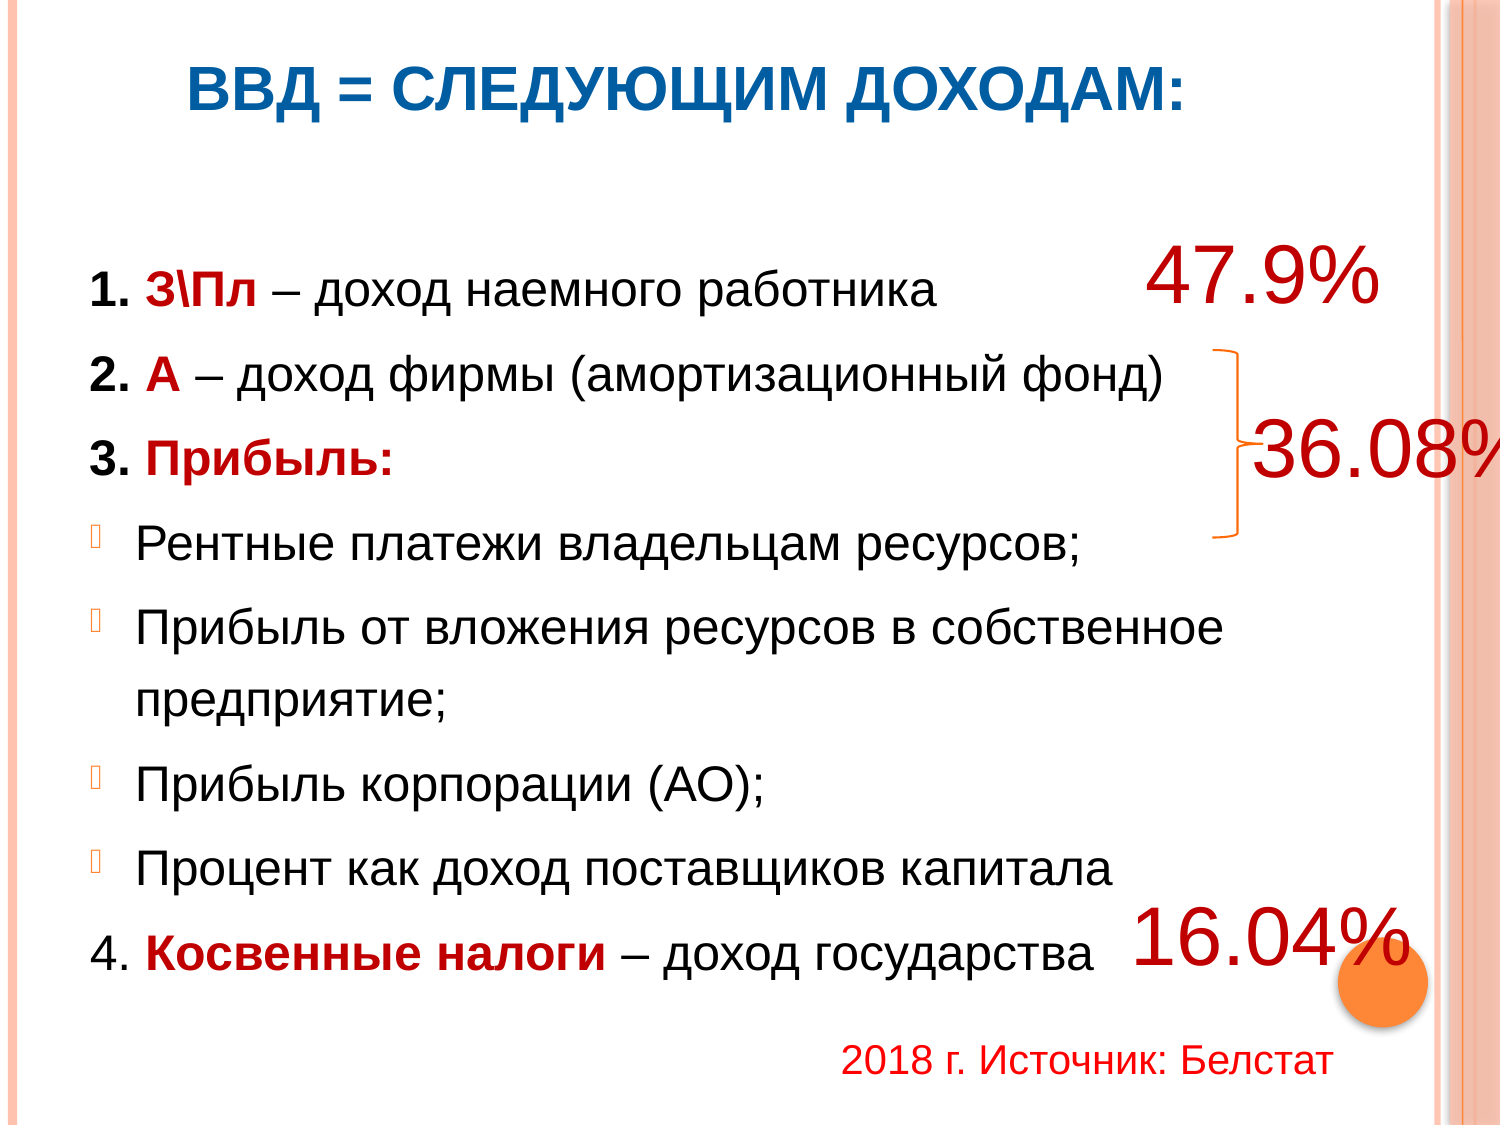

# ВВД = следующим доходам:
47.9%
1. З\Пл – доход наемного работника
2. А – доход фирмы (амортизационный фонд)
3. Прибыль:
Рентные платежи владельцам ресурсов;
Прибыль от вложения ресурсов в собственное предприятие;
Прибыль корпорации (АО);
Процент как доход поставщиков капитала
4. Косвенные налоги – доход государства

36.08%
16.04%
2018 г. Источник: Белстат